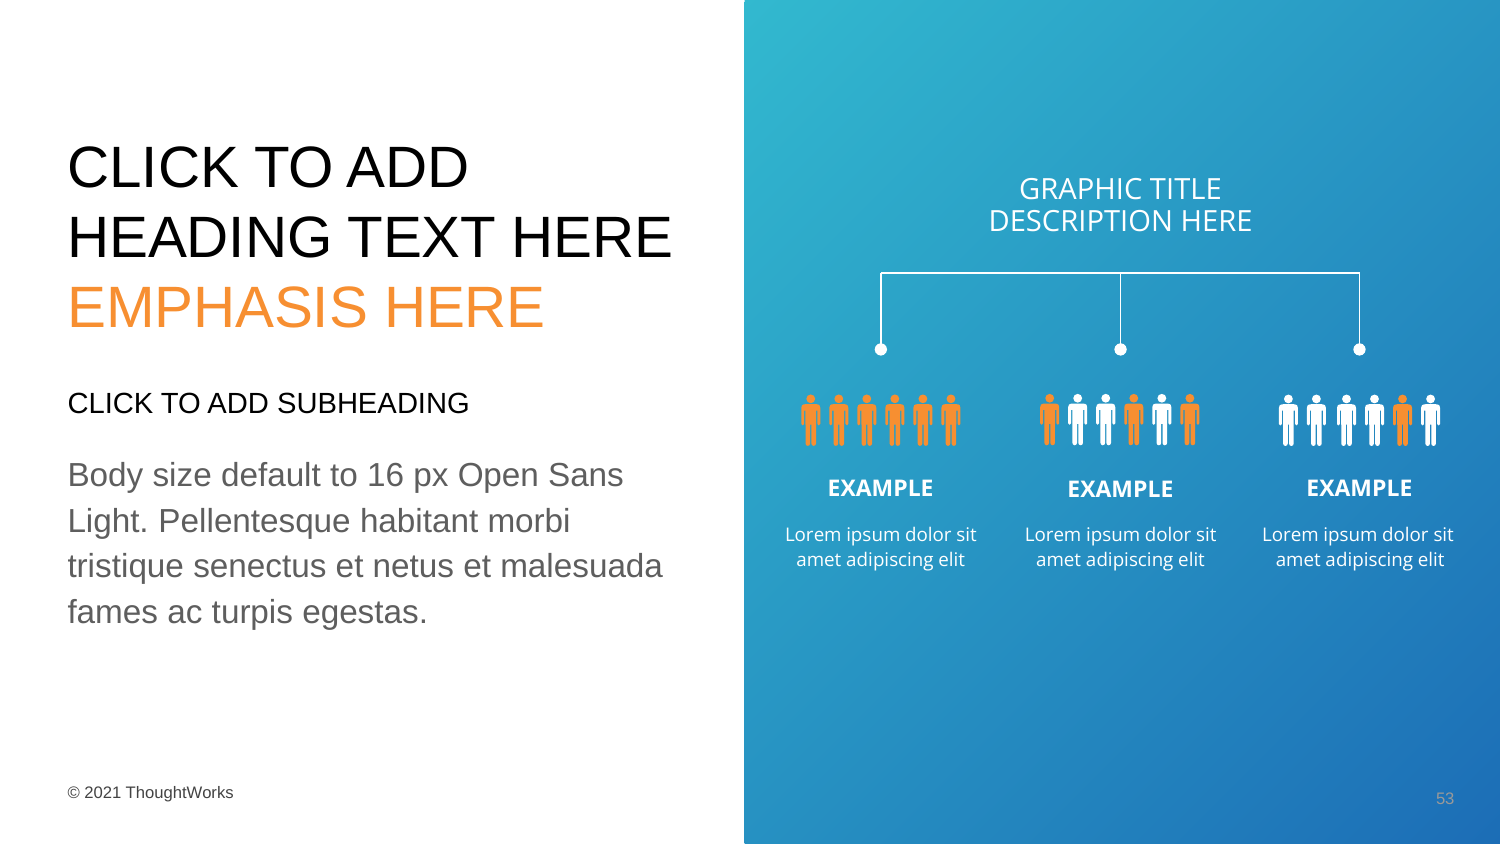

GRAPHIC TITLE
DESCRIPTION HERE
# CLICK TO ADD HEADING TEXT HERE EMPHASIS HERE
CLICK TO ADD SUBHEADING

Body size default to 16 px Open Sans Light. Pellentesque habitant morbi tristique senectus et netus et malesuada fames ac turpis egestas.
EXAMPLE
Lorem ipsum dolor sit
amet adipiscing elit
EXAMPLE
Lorem ipsum dolor sit amet adipiscing elit
EXAMPLE
Lorem ipsum dolor sit amet adipiscing elit
53